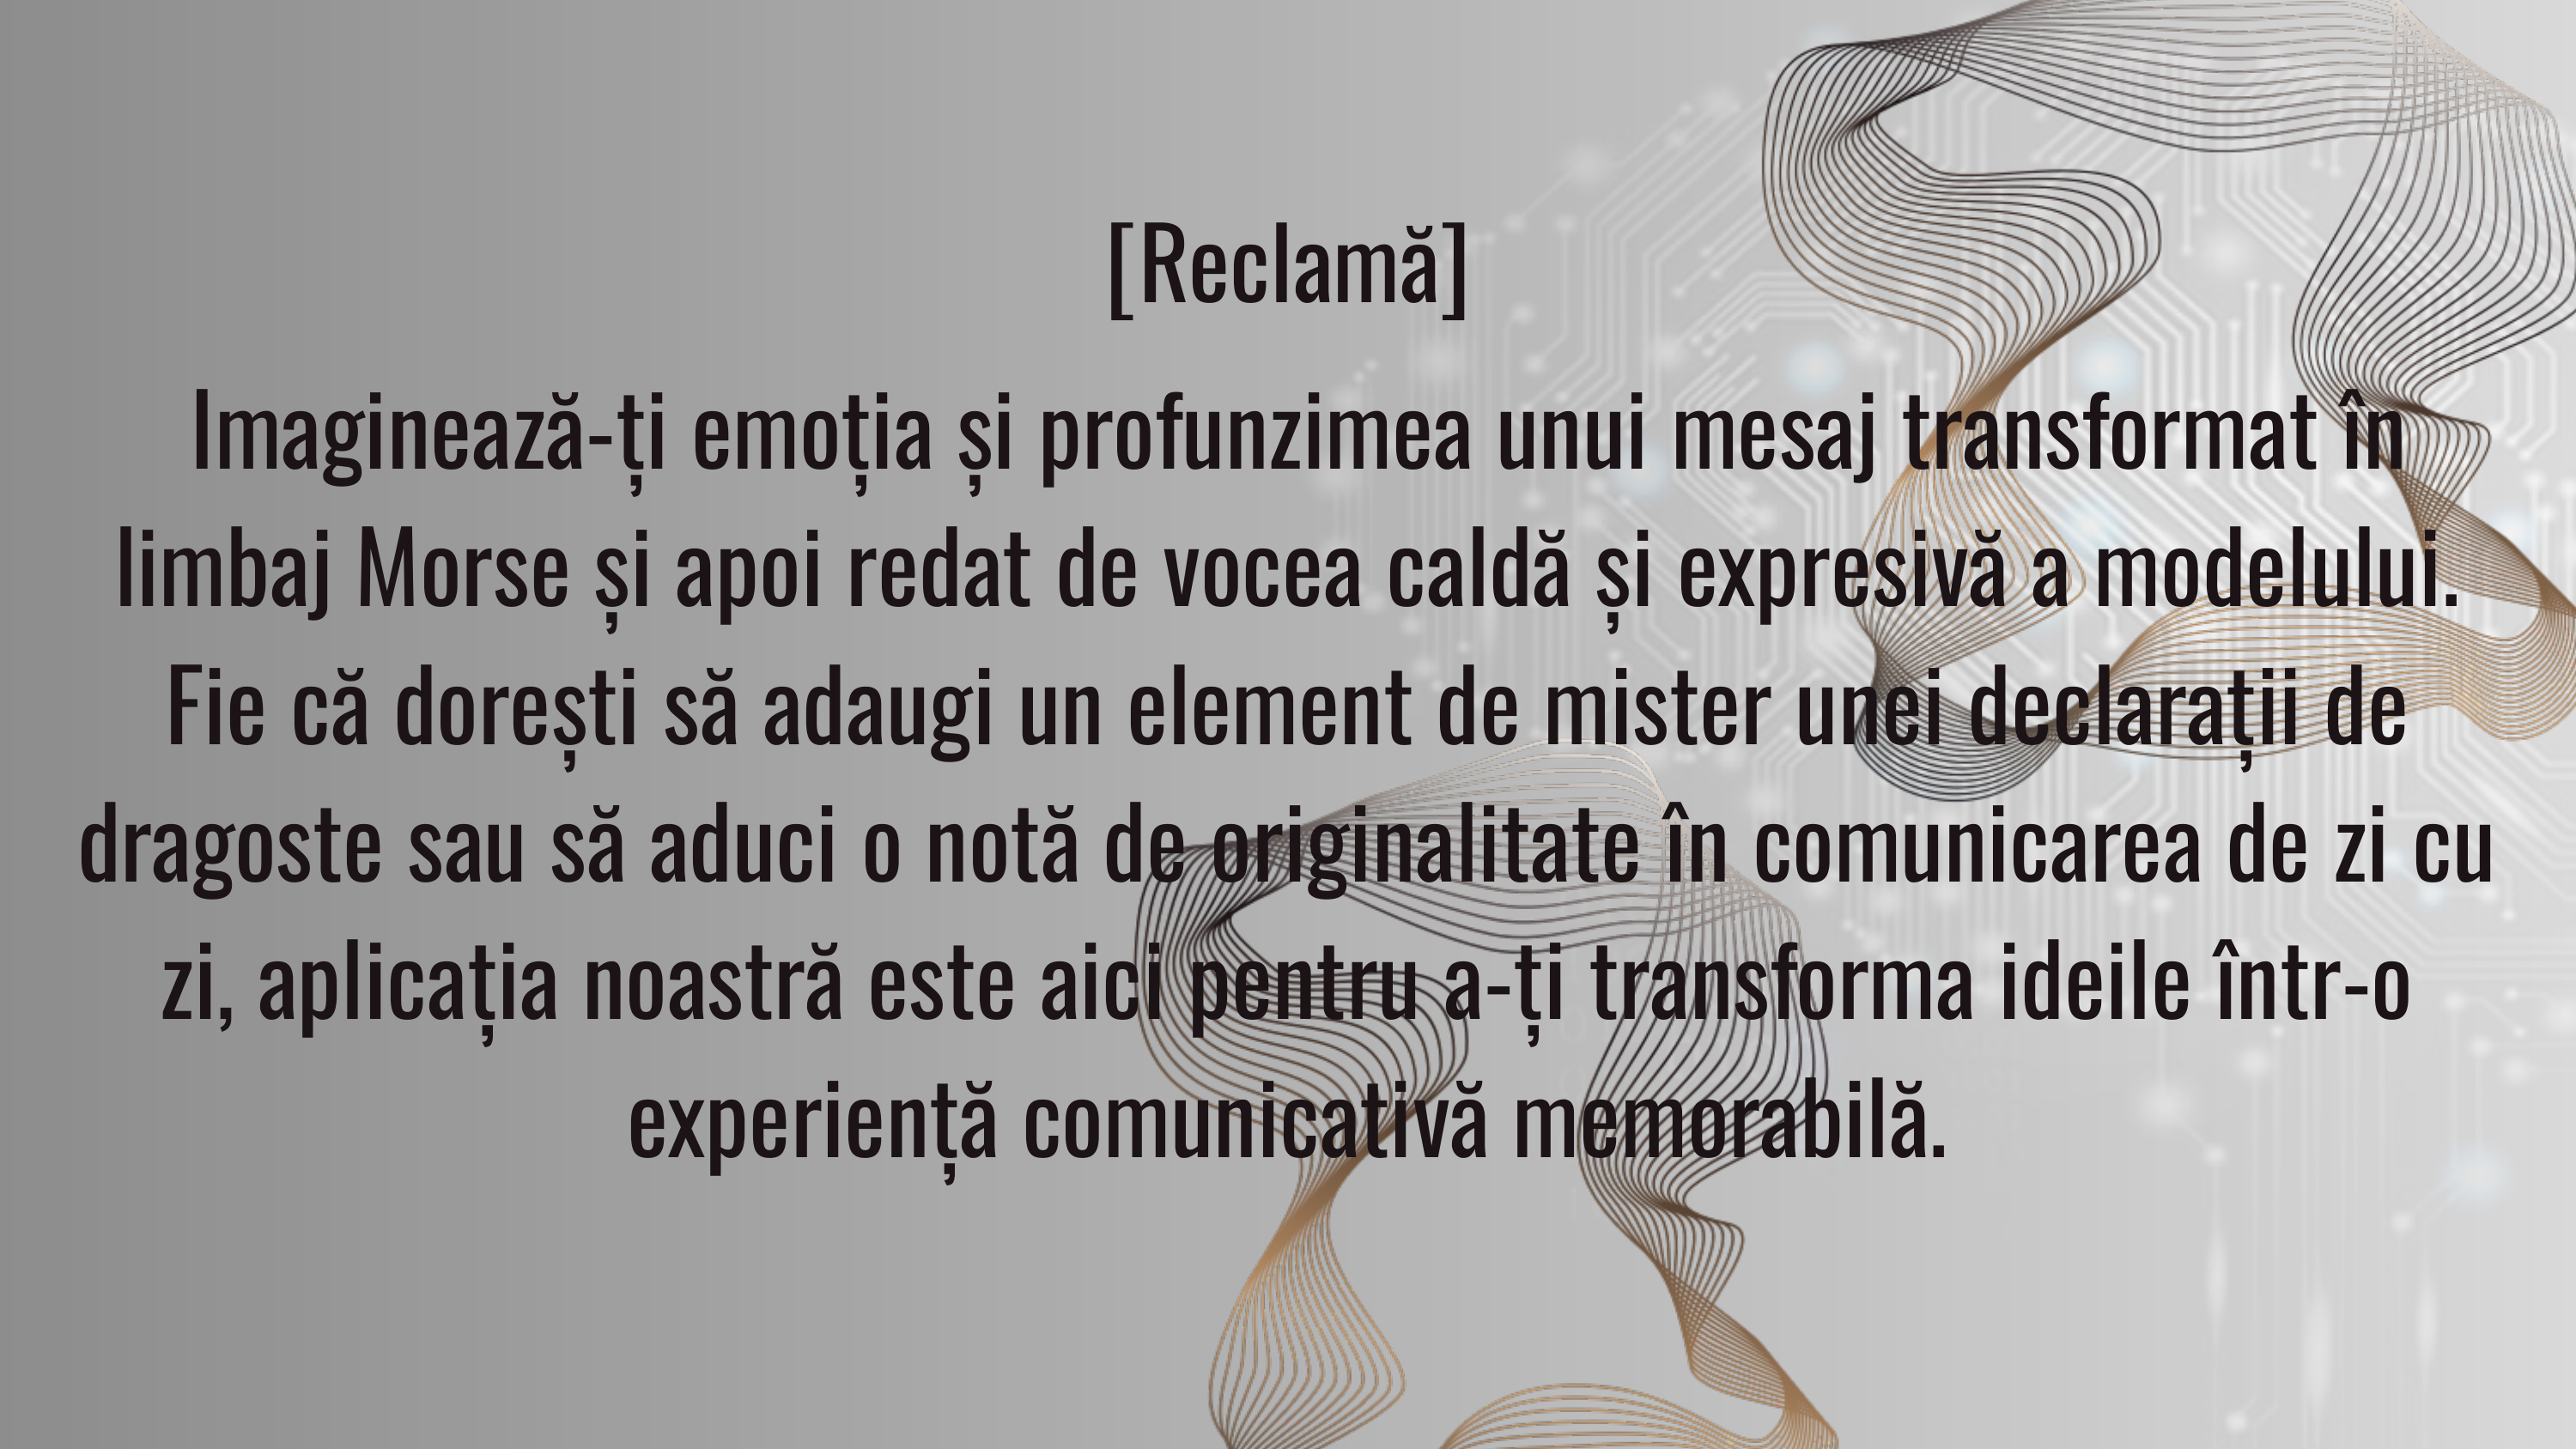

[Reclamă]
 Imaginează-ți emoția și profunzimea unui mesaj transformat în limbaj Morse și apoi redat de vocea caldă și expresivă a modelului. Fie că dorești să adaugi un element de mister unei declarații de dragoste sau să aduci o notă de originalitate în comunicarea de zi cu zi, aplicația noastră este aici pentru a-ți transforma ideile într-o experiență comunicativă memorabilă.